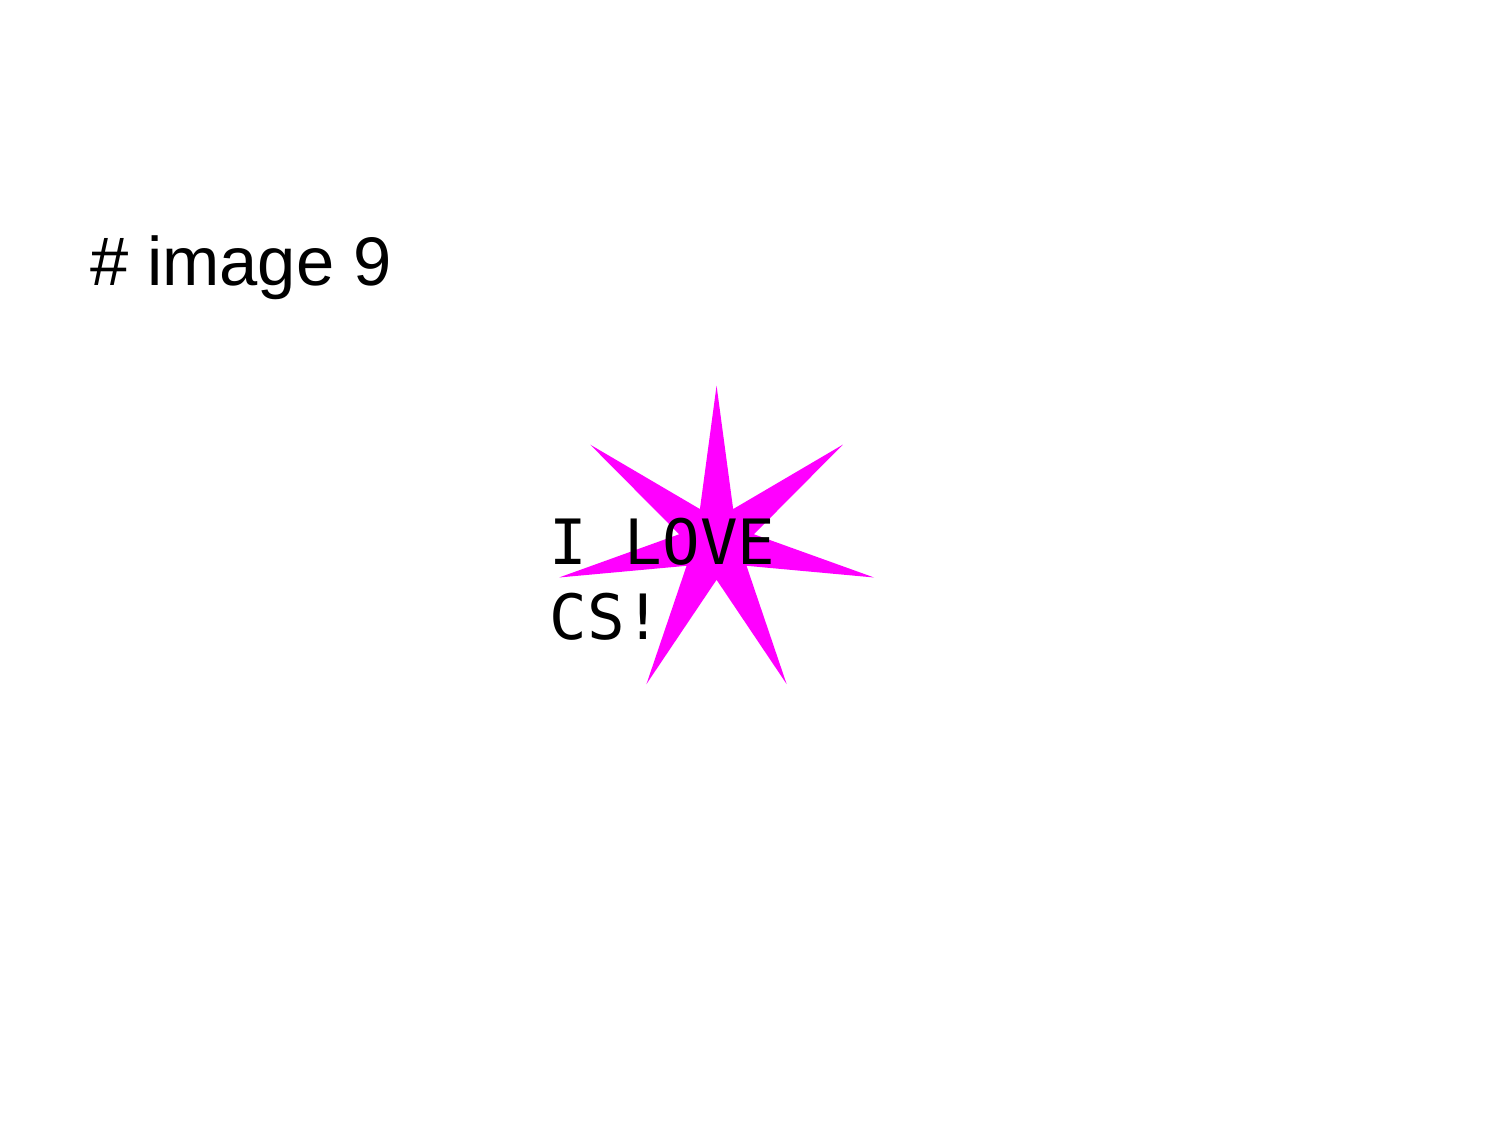

# # image 9

I LOVE CS!